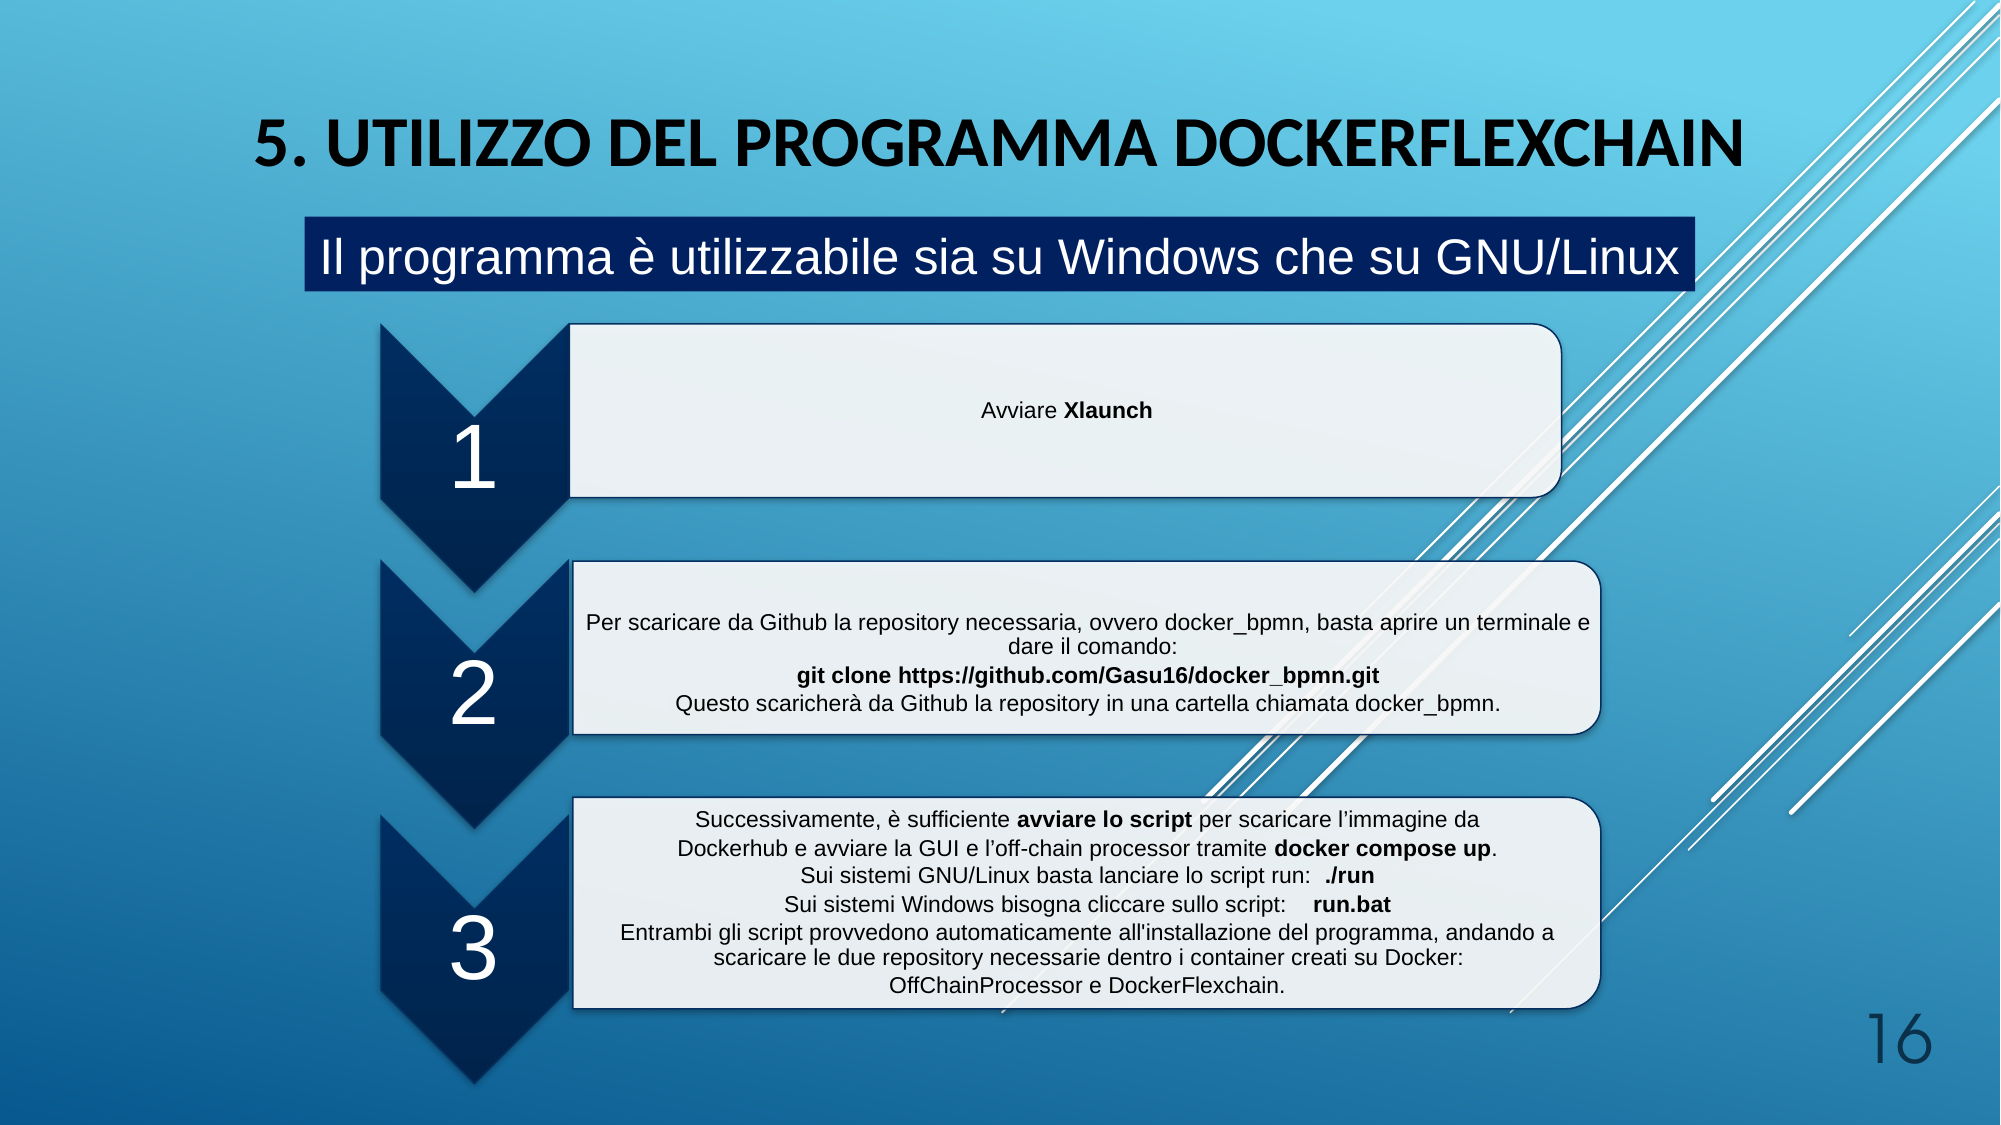

5. Utilizzo del programma dockerflexchain
Il programma è utilizzabile sia su Windows che su GNU/Linux
1
Avviare Xlaunch
2

Per scaricare da Github la repository necessaria, ovvero docker_bpmn, basta aprire un terminale e dare il comando:
git clone https://github.com/Gasu16/docker_bpmn.git
Questo scaricherà da Github la repository in una cartella chiamata docker_bpmn.
3
Successivamente, è sufficiente avviare lo script per scaricare l’immagine da
Dockerhub e avviare la GUI e l’off-chain processor tramite docker compose up.
Sui sistemi GNU/Linux basta lanciare lo script run:  ./run
Sui sistemi Windows bisogna cliccare sullo script:    run.bat
Entrambi gli script provvedono automaticamente all'installazione del programma, andando a scaricare le due repository necessarie dentro i container creati su Docker:
OffChainProcessor e DockerFlexchain.
16